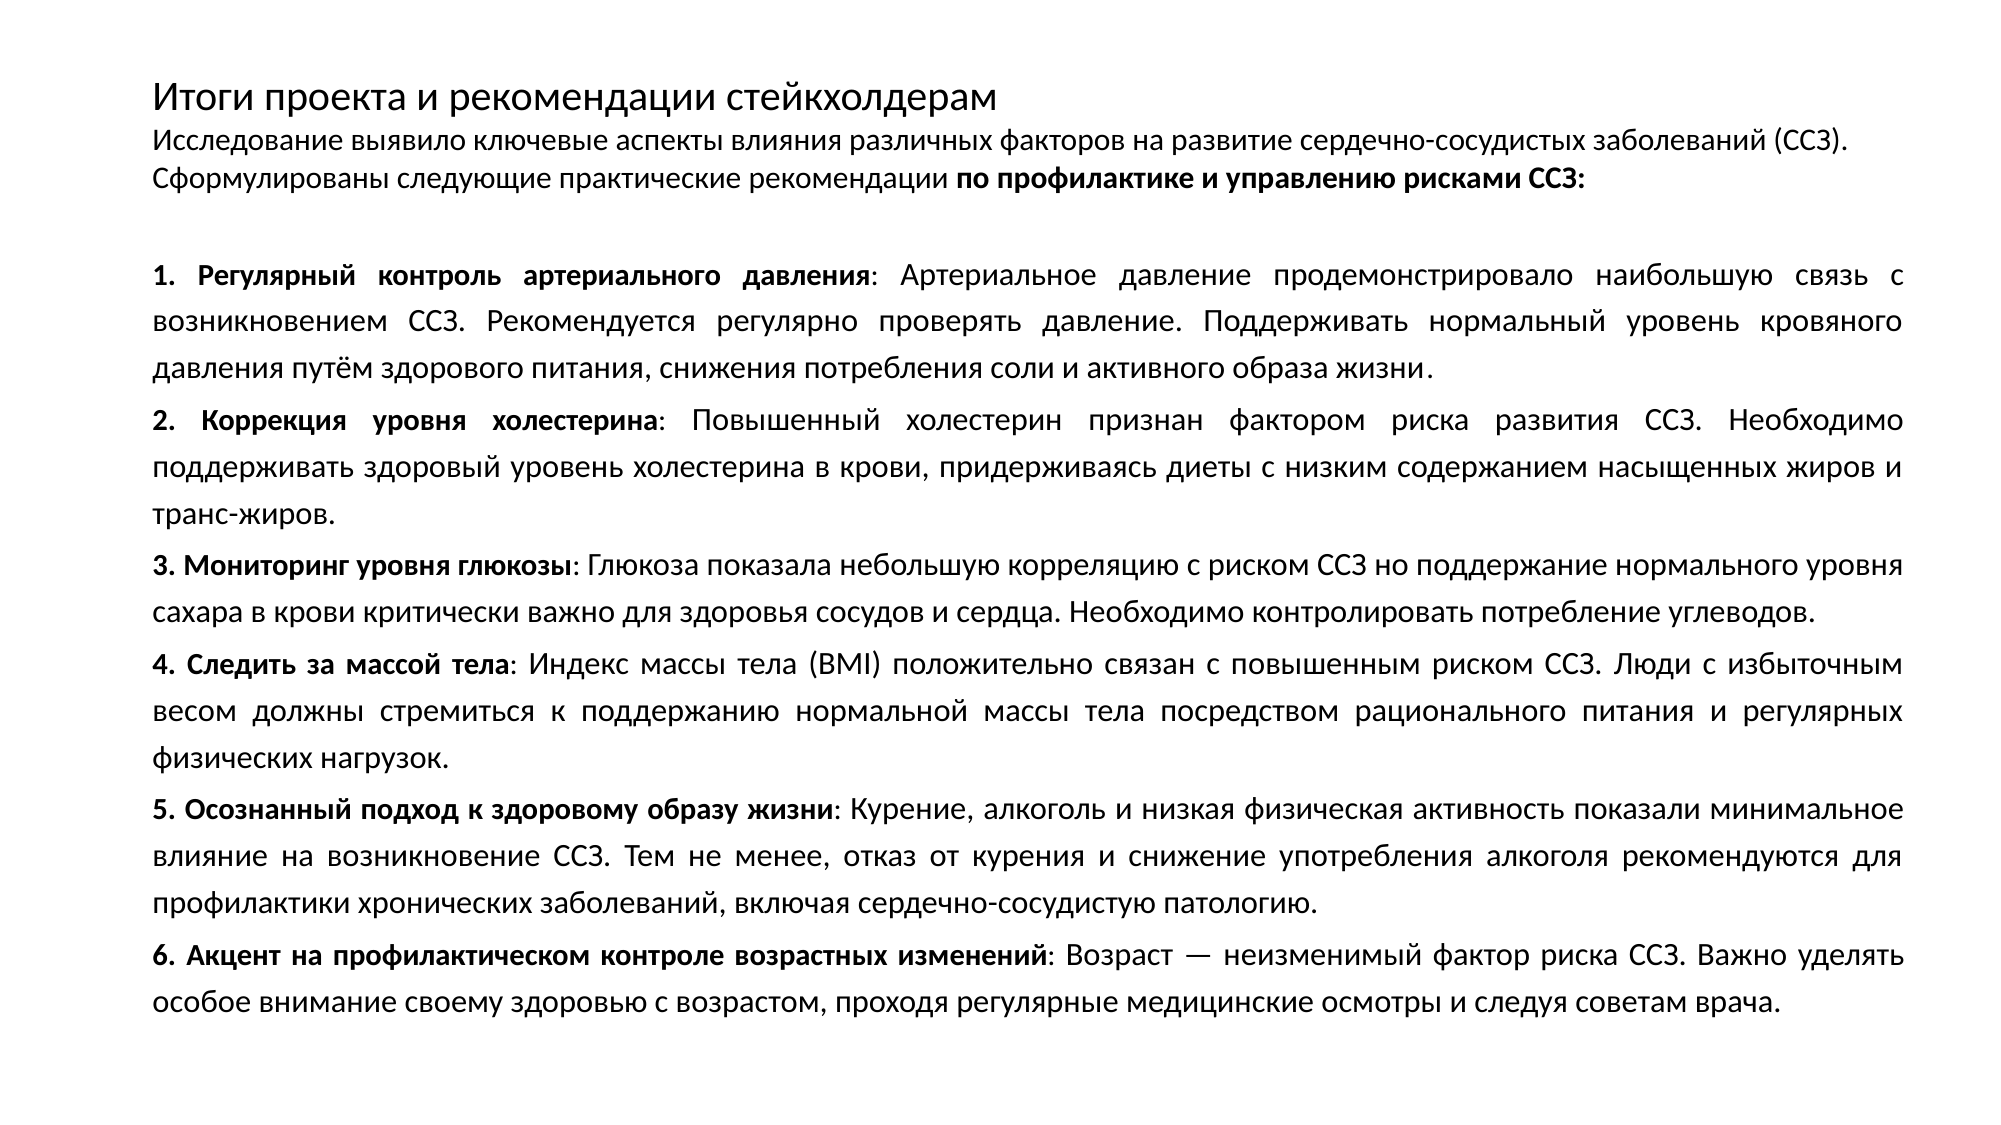

# Итоги проекта и рекомендации стейкхолдерам Исследование выявило ключевые аспекты влияния различных факторов на развитие сердечно-сосудистых заболеваний (ССЗ). Сформулированы следующие практические рекомендации по профилактике и управлению рисками ССЗ:
1. Регулярный контроль артериального давления: Артериальное давление продемонстрировало наибольшую связь с возникновением ССЗ. Рекомендуется регулярно проверять давление. Поддерживать нормальный уровень кровяного давления путём здорового питания, снижения потребления соли и активного образа жизни.
2. Коррекция уровня холестерина: Повышенный холестерин признан фактором риска развития ССЗ. Необходимо поддерживать здоровый уровень холестерина в крови, придерживаясь диеты с низким содержанием насыщенных жиров и транс-жиров.
3. Мониторинг уровня глюкозы: Глюкоза показала небольшую корреляцию с риском ССЗ но поддержание нормального уровня сахара в крови критически важно для здоровья сосудов и сердца. Необходимо контролировать потребление углеводов.
4. Следить за массой тела: Индекс массы тела (BMI) положительно связан с повышенным риском ССЗ. Люди с избыточным весом должны стремиться к поддержанию нормальной массы тела посредством рационального питания и регулярных физических нагрузок.
5. Осознанный подход к здоровому образу жизни: Курение, алкоголь и низкая физическая активность показали минимальное влияние на возникновение ССЗ. Тем не менее, отказ от курения и снижение употребления алкоголя рекомендуются для профилактики хронических заболеваний, включая сердечно-сосудистую патологию.
6. Акцент на профилактическом контроле возрастных изменений: Возраст — неизменимый фактор риска ССЗ. Важно уделять особое внимание своему здоровью с возрастом, проходя регулярные медицинские осмотры и следуя советам врача.